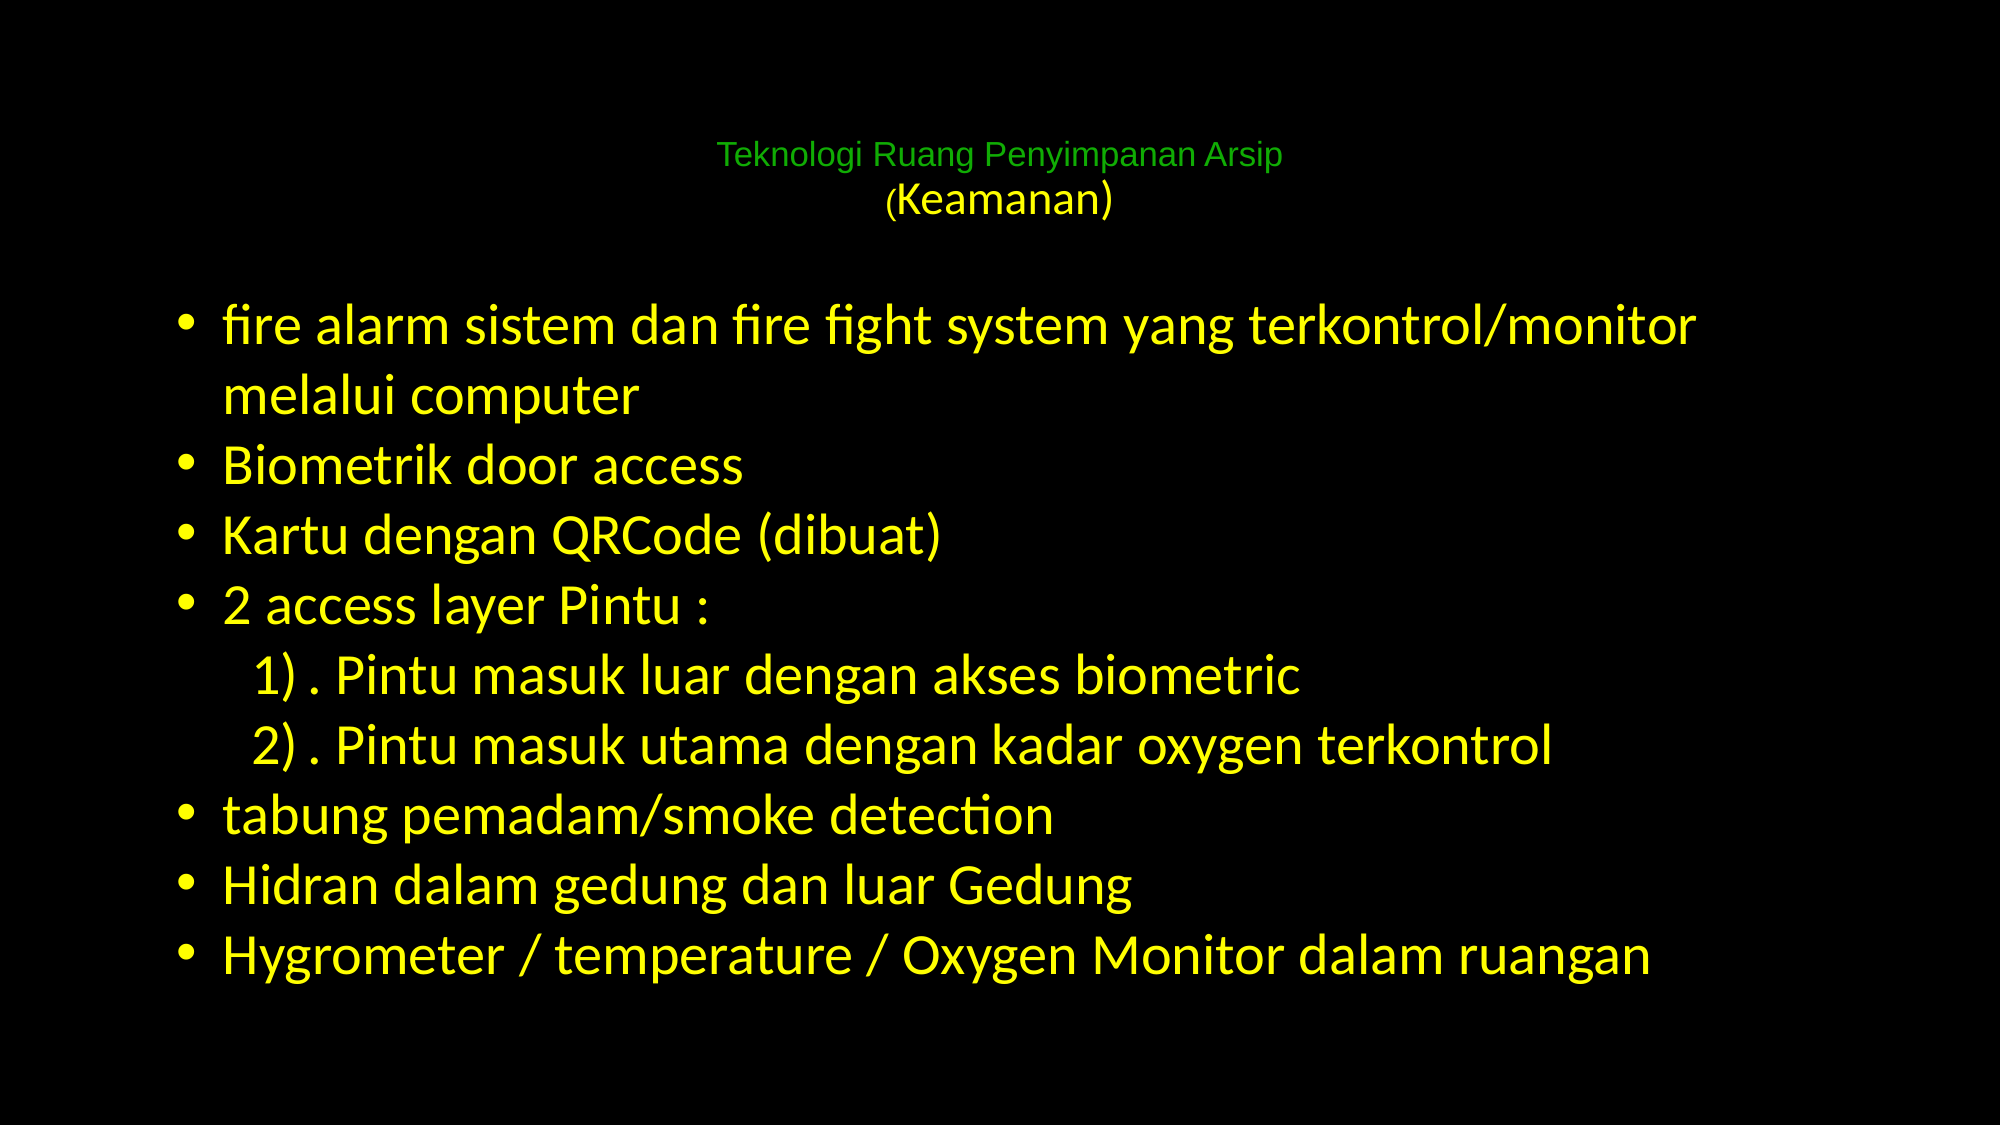

# Teknologi Ruang Penyimpanan Arsip (Keamanan)
fire alarm sistem dan fire fight system yang terkontrol/monitor melalui computer
Biometrik door access
Kartu dengan QRCode (dibuat)
2 access layer Pintu :
. Pintu masuk luar dengan akses biometric
. Pintu masuk utama dengan kadar oxygen terkontrol
tabung pemadam/smoke detection
Hidran dalam gedung dan luar Gedung
Hygrometer / temperature / Oxygen Monitor dalam ruangan